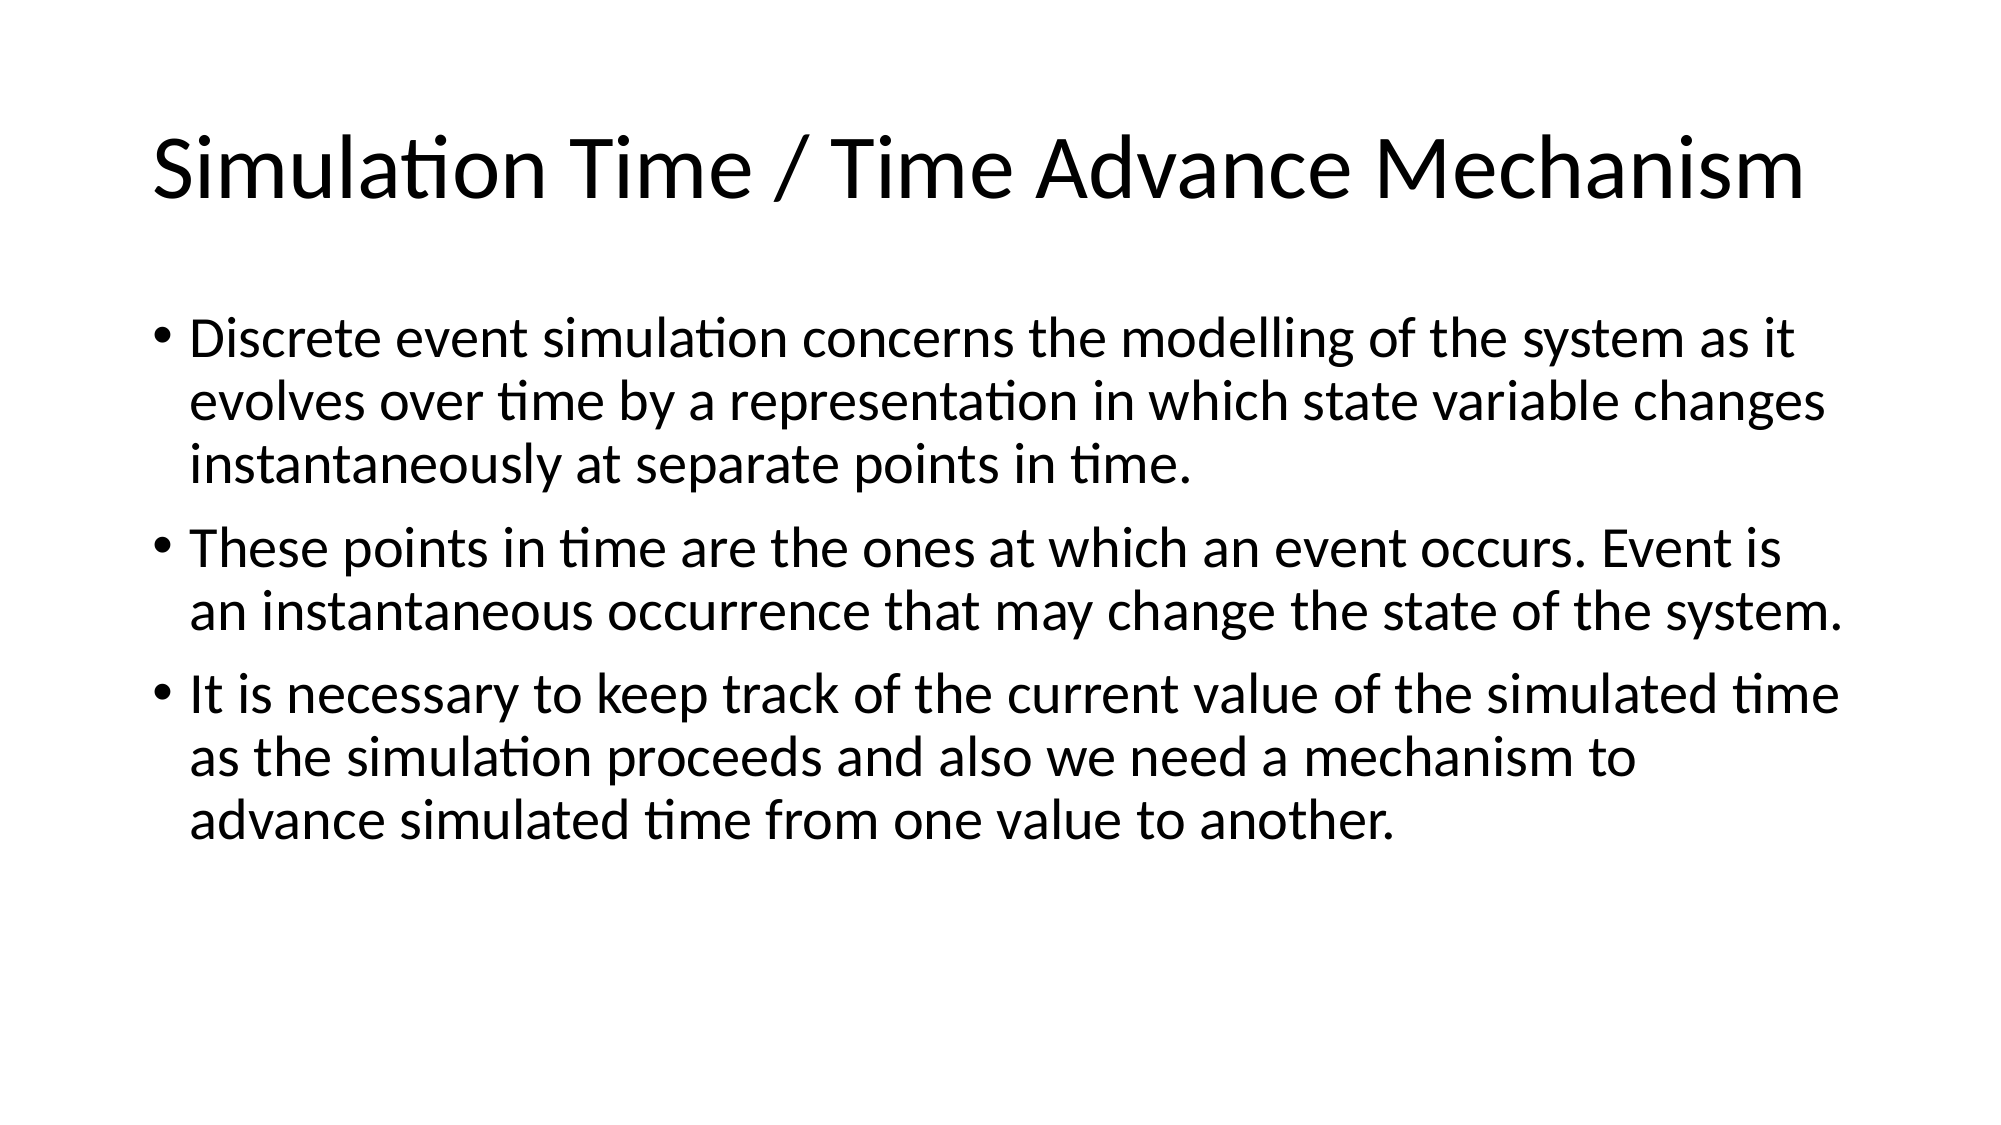

# Simulation Time / Time Advance Mechanism
Discrete event simulation concerns the modelling of the system as it evolves over time by a representation in which state variable changes instantaneously at separate points in time.
These points in time are the ones at which an event occurs. Event is an instantaneous occurrence that may change the state of the system.
It is necessary to keep track of the current value of the simulated time as the simulation proceeds and also we need a mechanism to advance simulated time from one value to another.